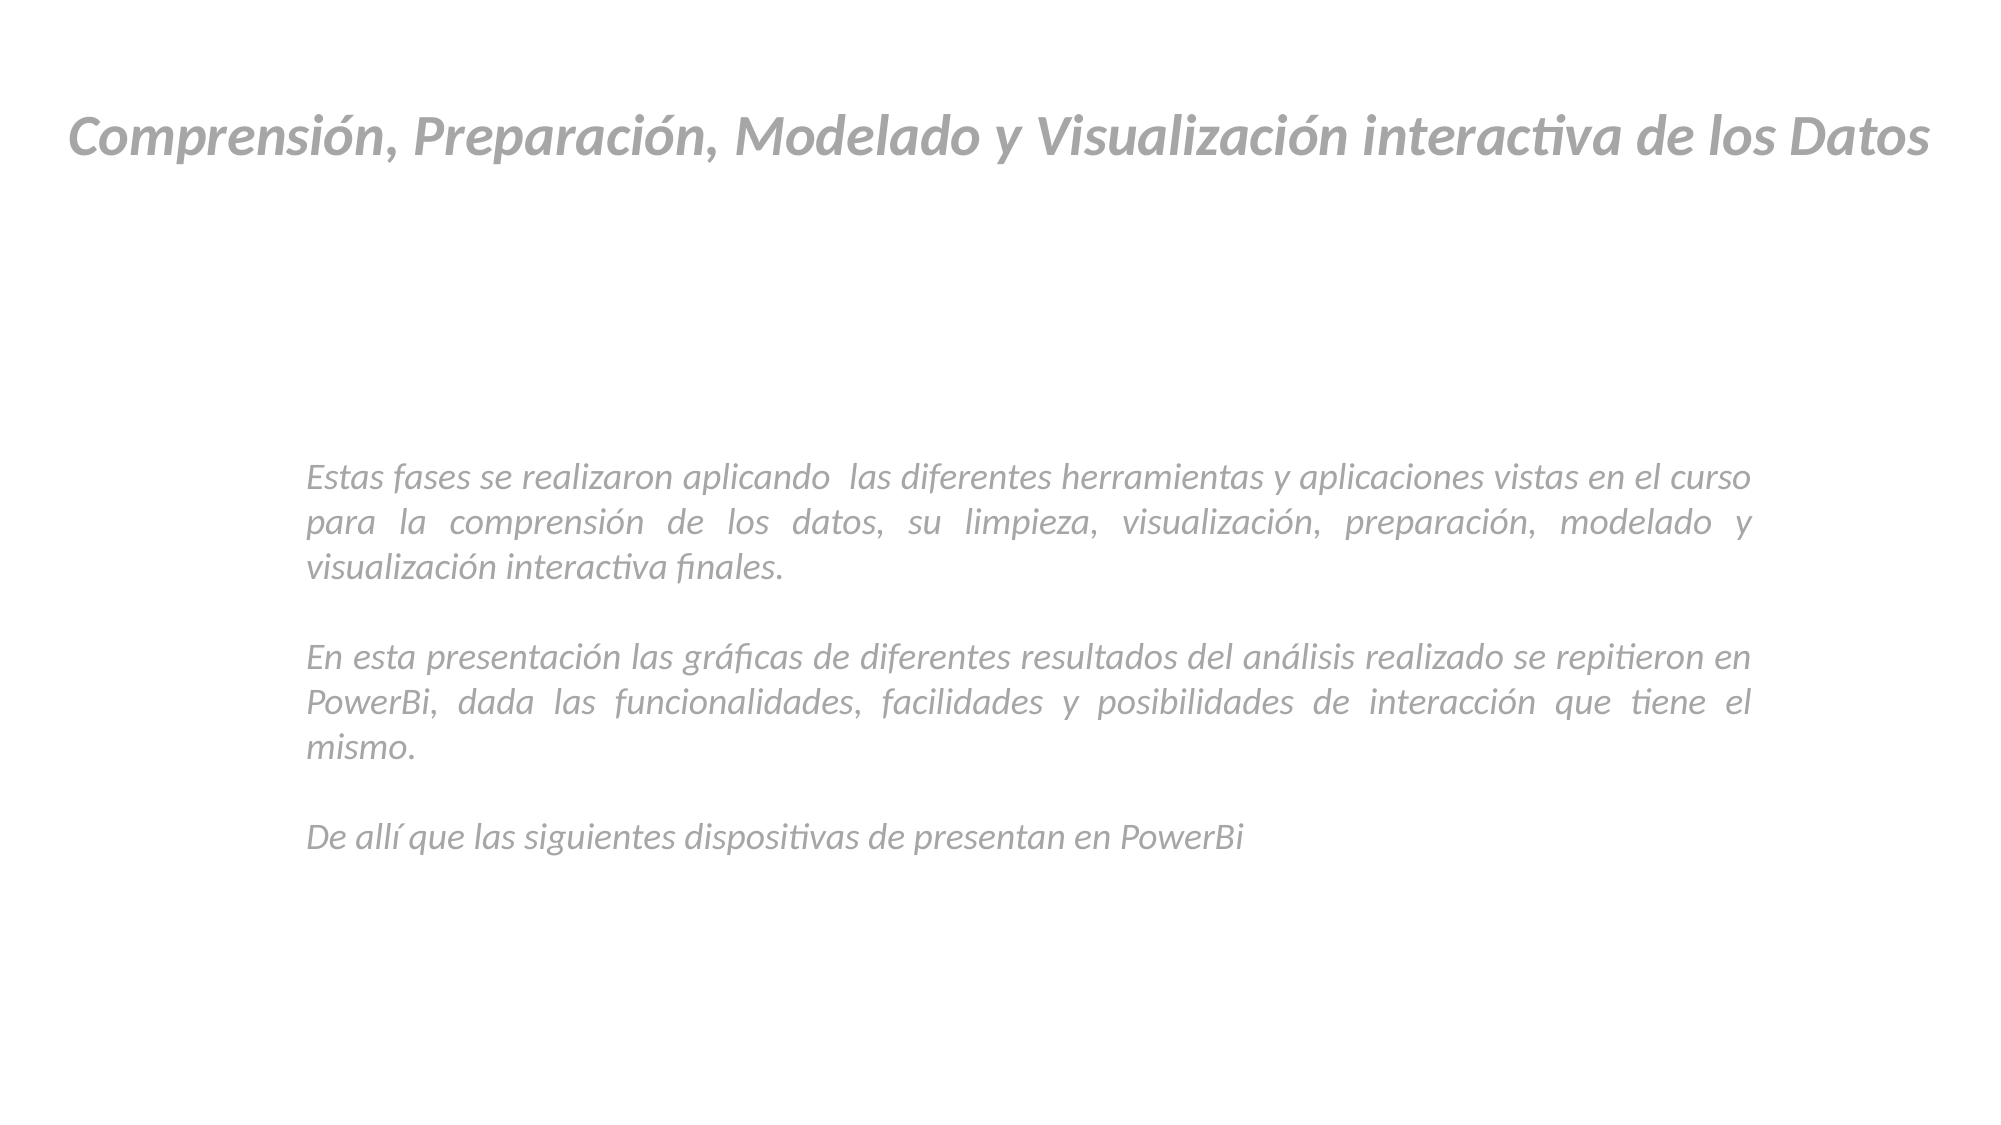

Comprensión, Preparación, Modelado y Visualización interactiva de los Datos
Estas fases se realizaron aplicando  las diferentes herramientas y aplicaciones vistas en el curso para la comprensión de los datos, su limpieza, visualización, preparación, modelado y visualización interactiva finales.

En esta presentación las gráficas de diferentes resultados del análisis realizado se repitieron en PowerBi, dada las funcionalidades, facilidades y posibilidades de interacción que tiene el mismo.

De allí que las siguientes dispositivas de presentan en PowerBi